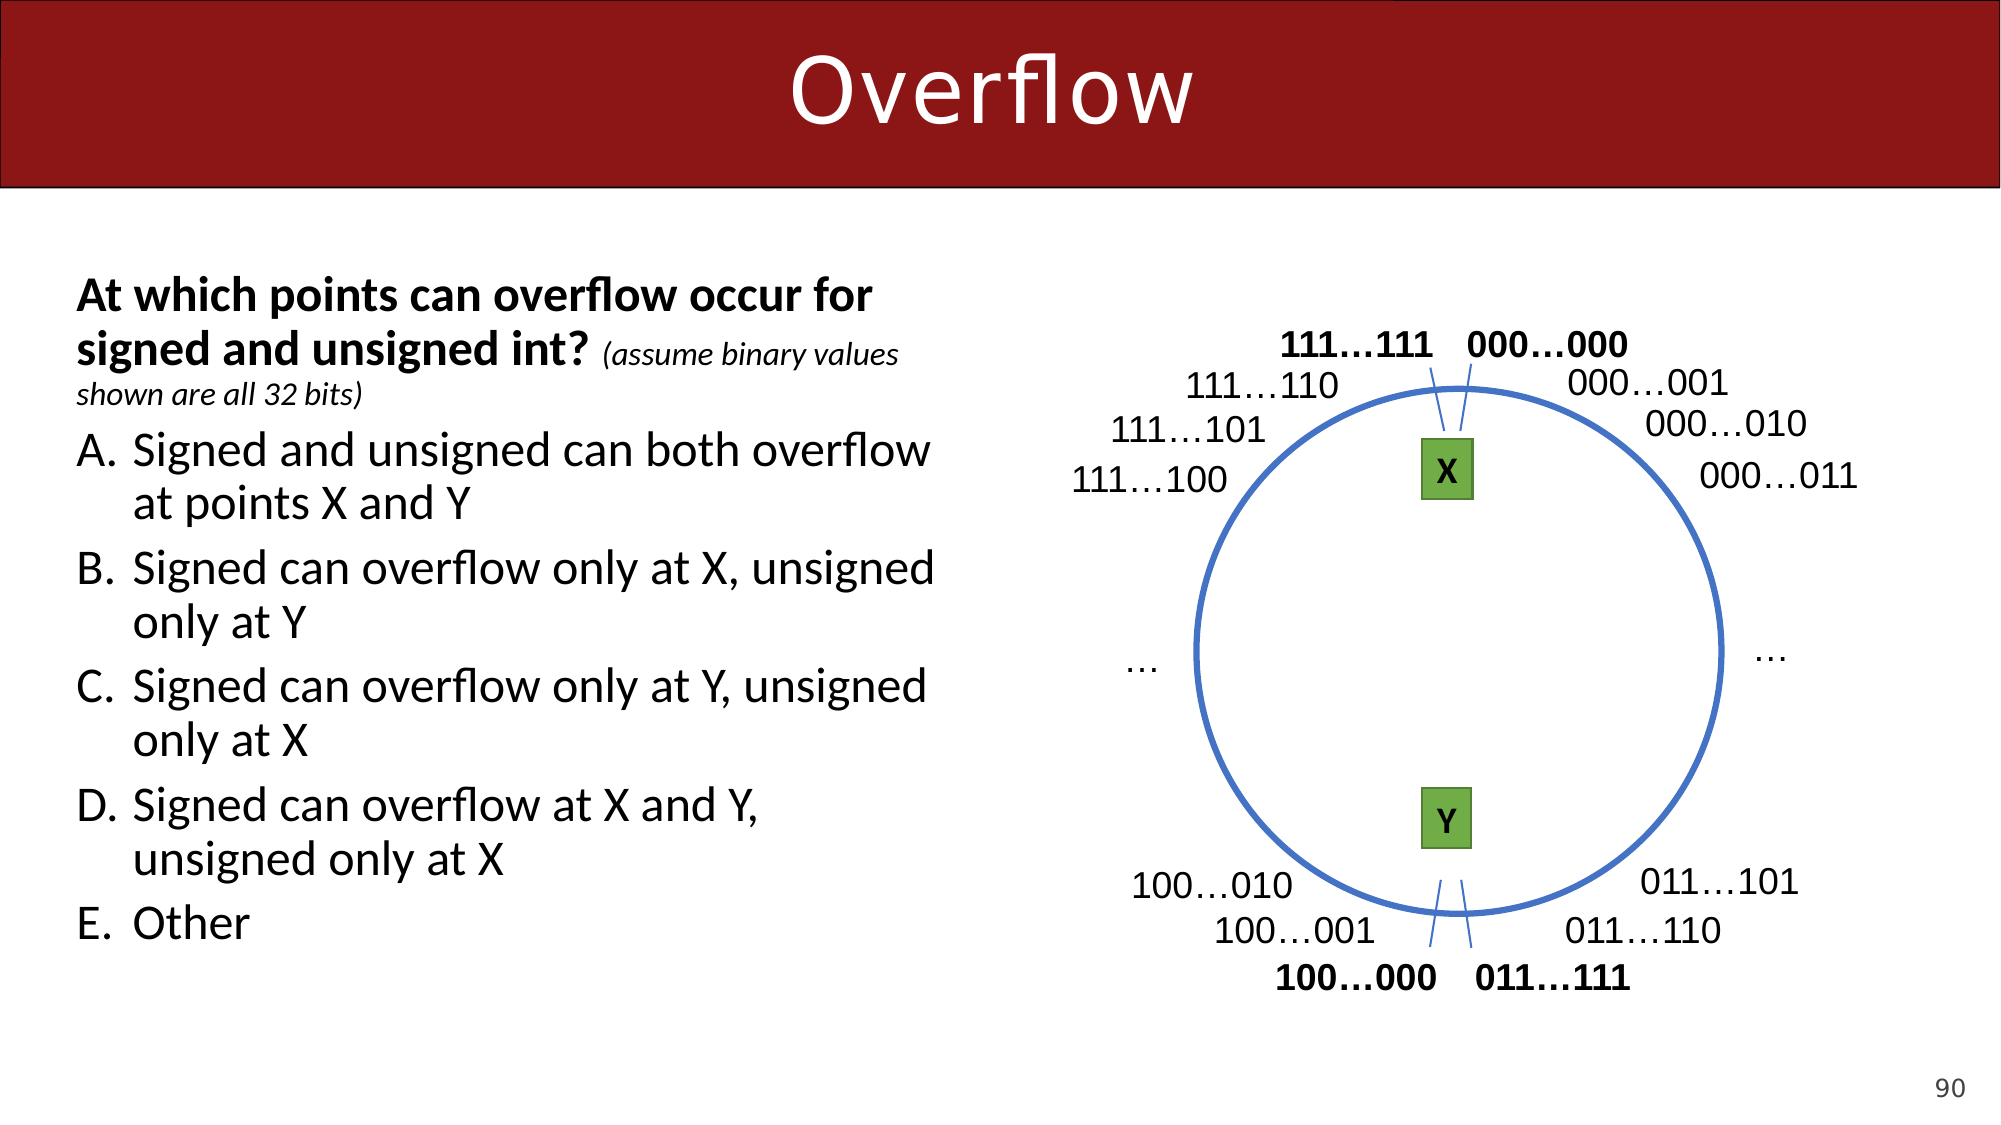

# Overflow
At which points can overflow occur for signed and unsigned int? (assume binary values shown are all 32 bits)
Signed and unsigned can both overflow at points X and Y
Signed can overflow only at X, unsigned only at Y
Signed can overflow only at Y, unsigned only at X
Signed can overflow at X and Y, unsigned only at X
Other
000…000
111…111
000…001
111…110

000…010
111…101
X
000…011
111…100
…
…
Y
011…101
100…010
100…001
011…110
011…111
100…000